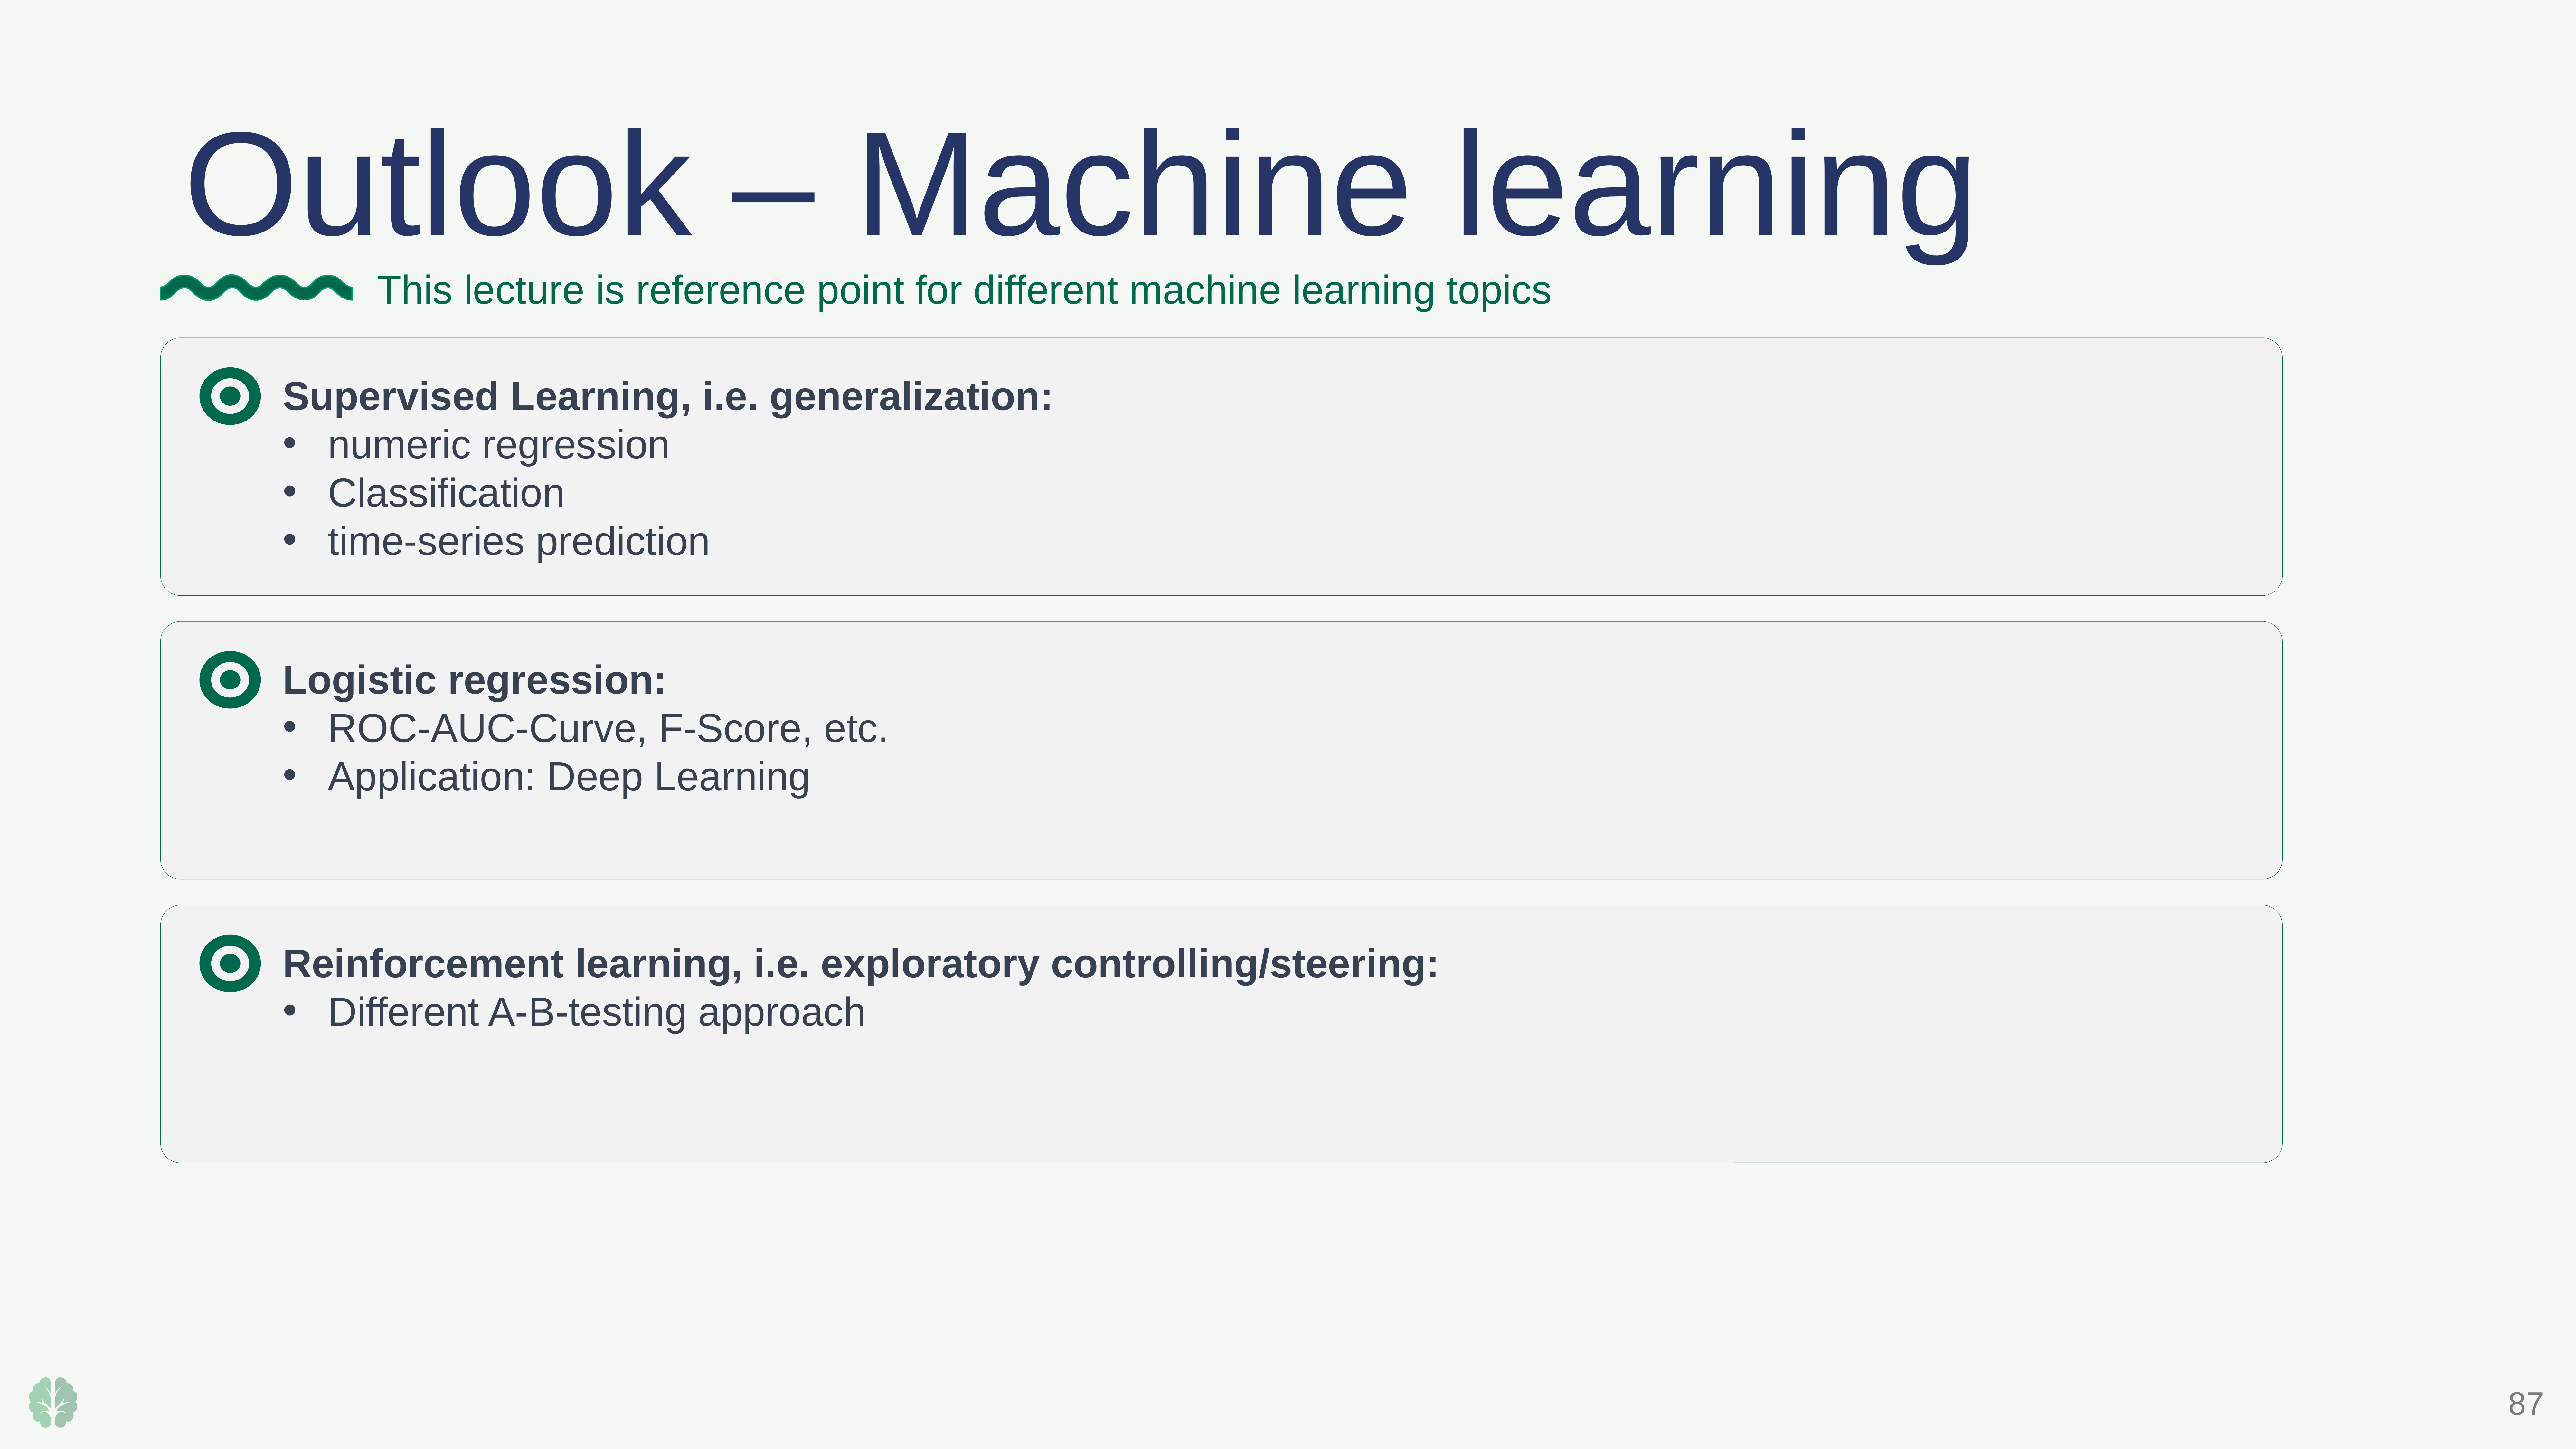

Outlook – Machine learning
This lecture is reference point for different machine learning topics

Supervised Learning, i.e. generalization:
numeric regression
Classification
time-series prediction

Logistic regression:
ROC-AUC-Curve, F-Score, etc.
Application: Deep Learning

Reinforcement learning, i.e. exploratory controlling/steering:
Different A-B-testing approach
87